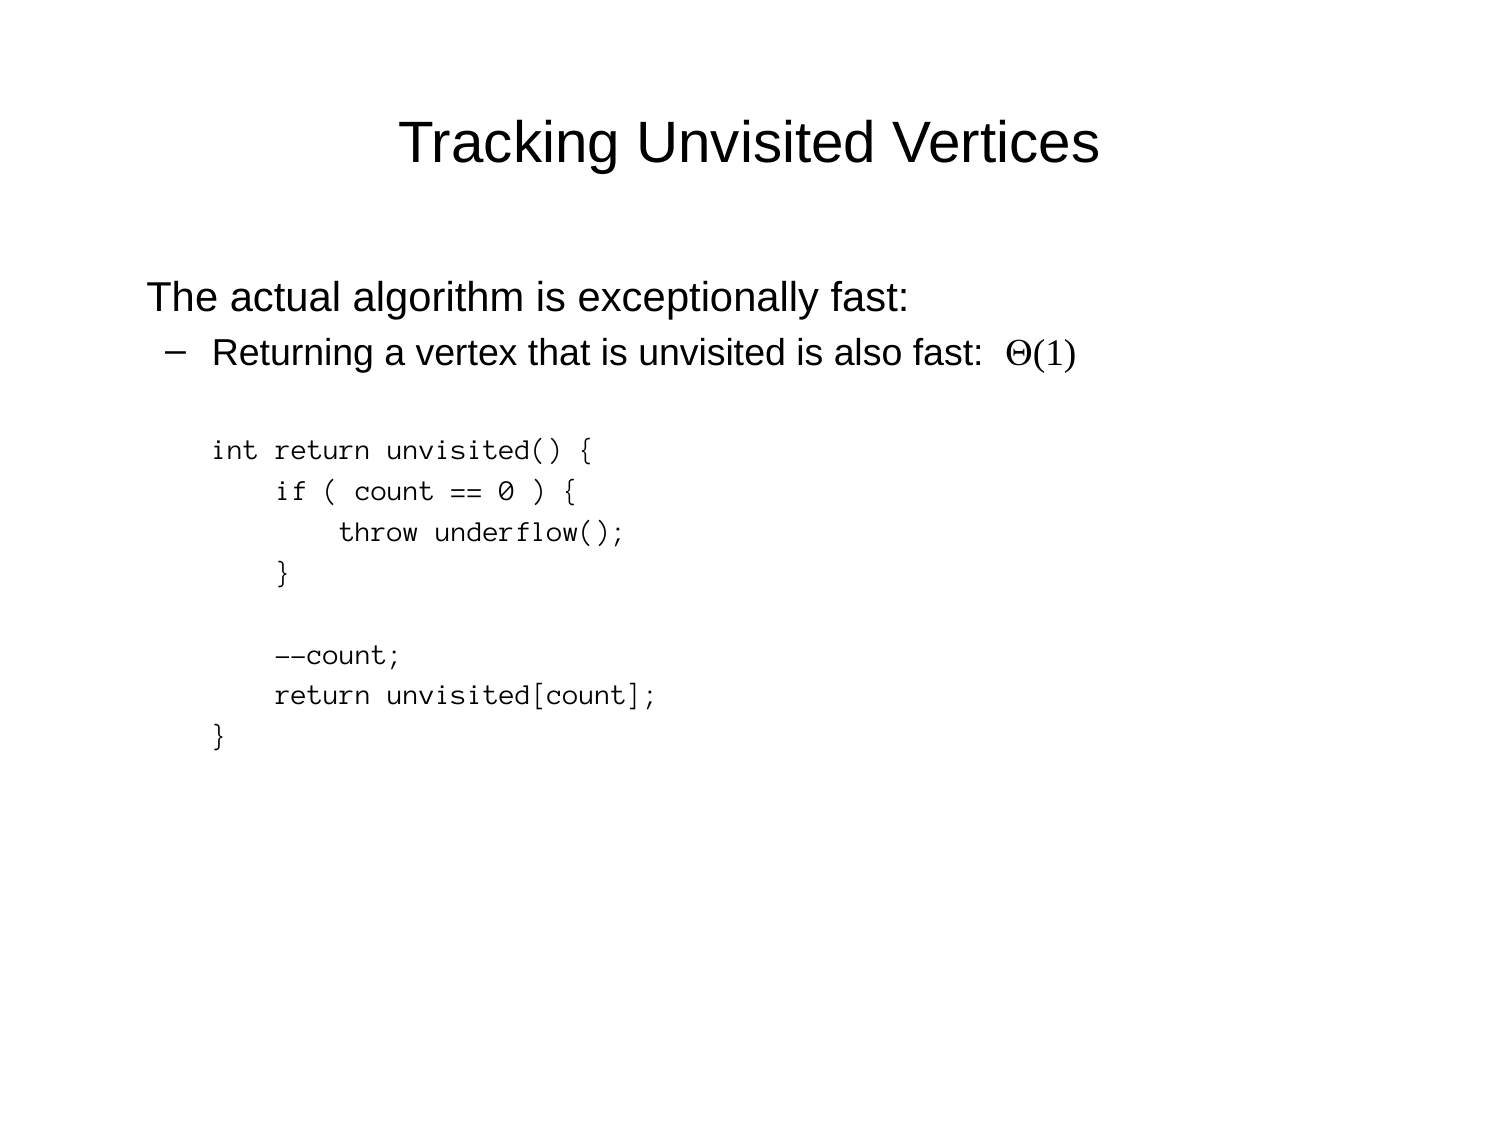

# Tracking Unvisited Vertices
	The actual algorithm is exceptionally fast:
Returning a vertex that is unvisited is also fast:  Θ(1)

	int return unvisited() {
	    if ( count == 0 ) {
	        throw underflow();
	    }

	    --count;
	    return unvisited[count];
	}